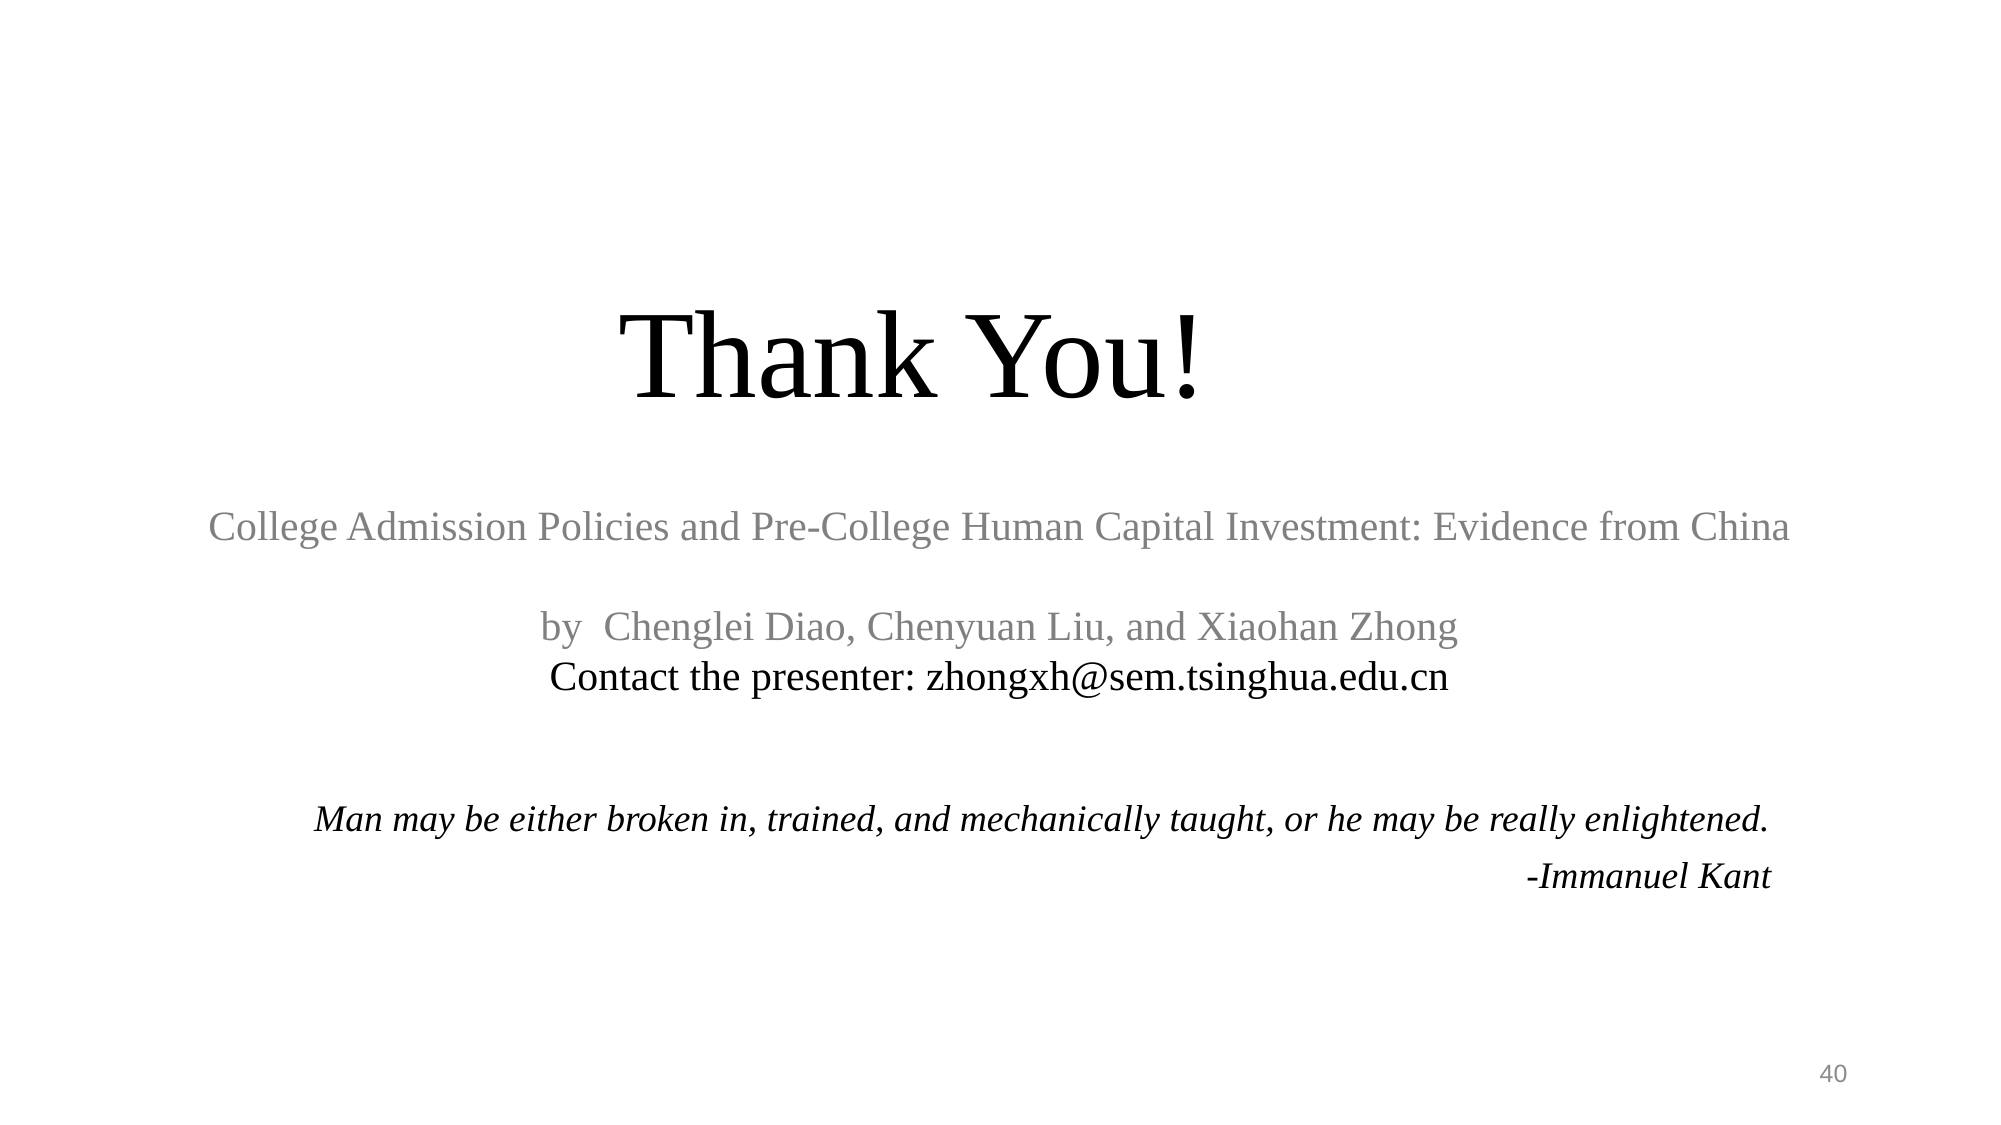

# Thank You!
College Admission Policies and Pre-College Human Capital Investment: Evidence from China

by  Chenglei Diao, Chenyuan Liu, and Xiaohan Zhong
Contact the presenter: zhongxh@sem.tsinghua.edu.cn
Man may be either broken in, trained, and mechanically taught, or he may be really enlightened.
-Immanuel Kant
40